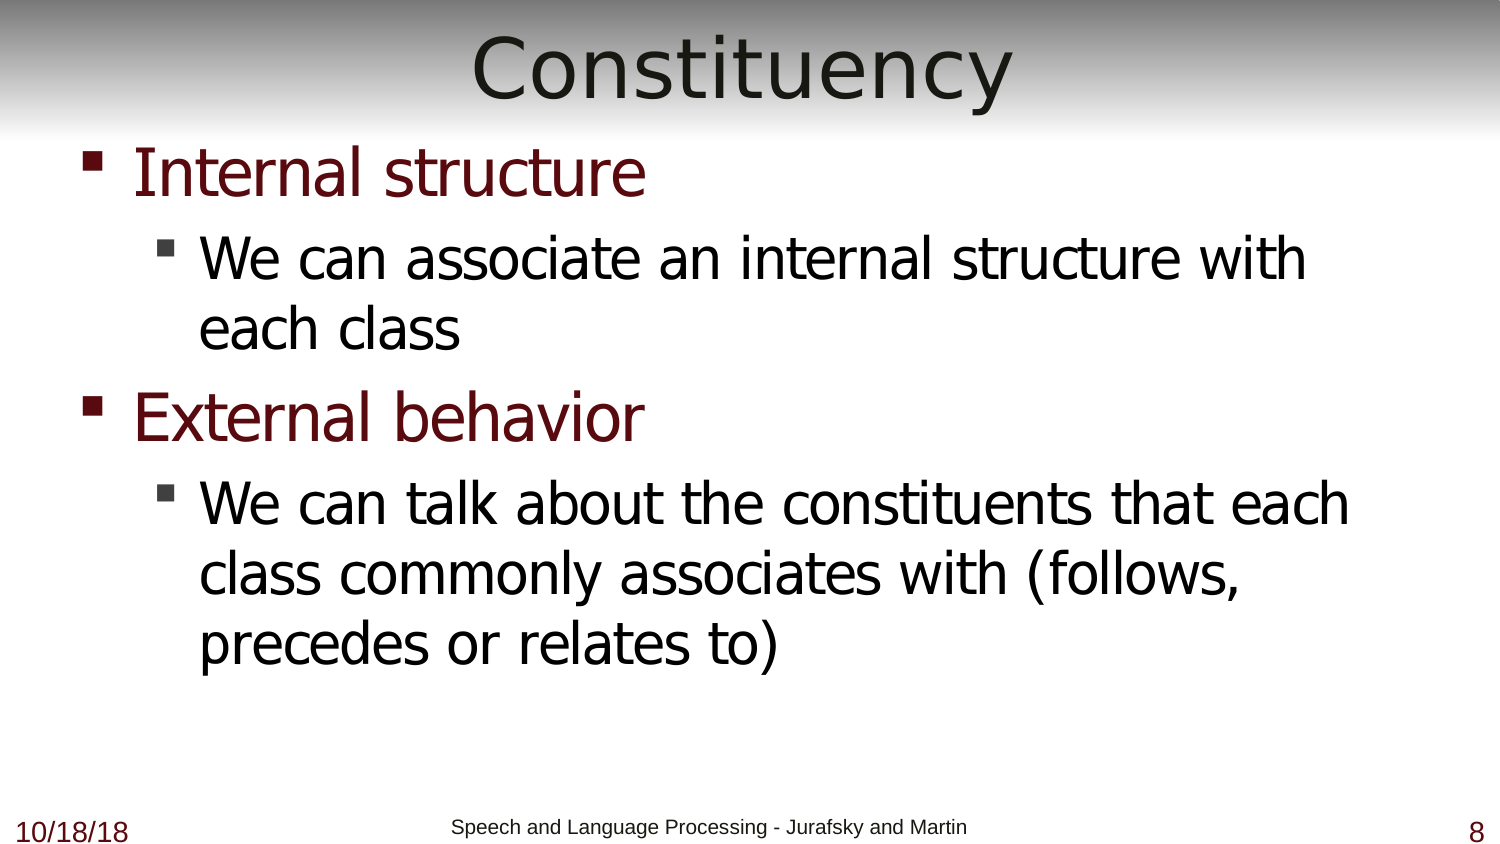

# Constituency
Internal structure
We can associate an internal structure with each class
External behavior
We can talk about the constituents that each class commonly associates with (follows, precedes or relates to)
10/18/18
                                         Speech and Language Processing - Jurafsky and Martin
8